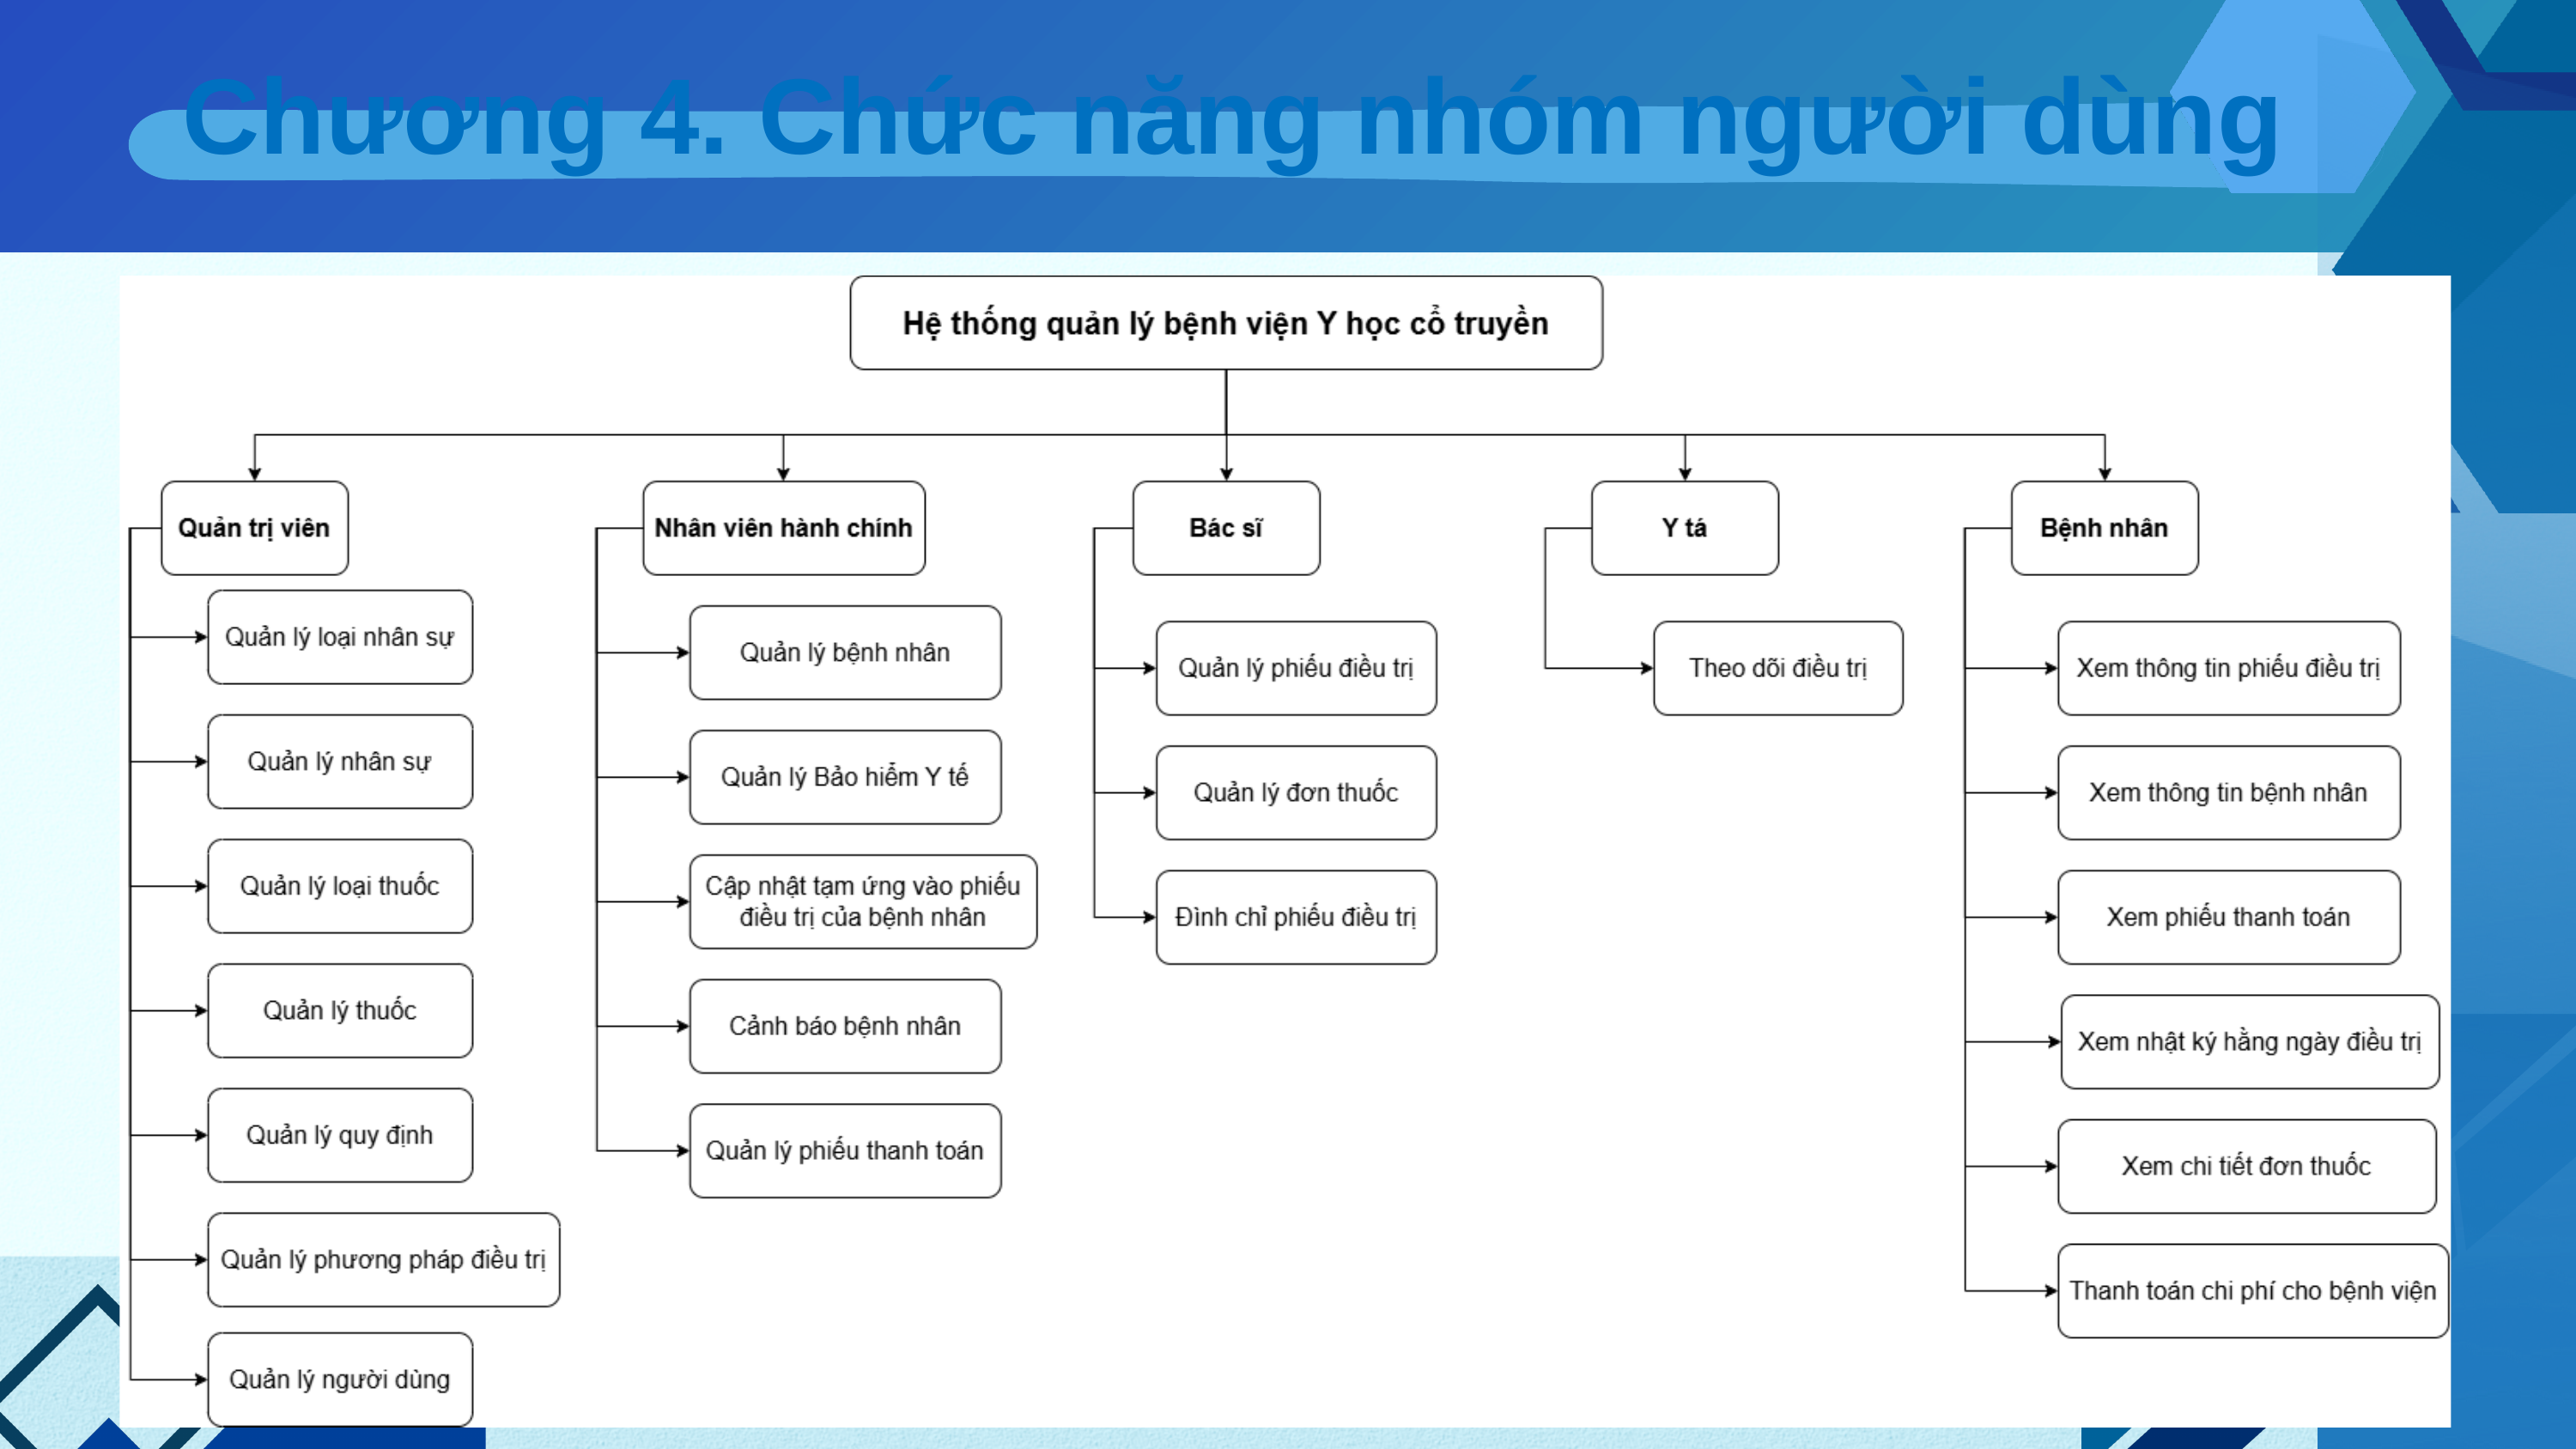

Chương 4. Chức năng nhóm người dùng

Chương 5. Kết quả cài đặt